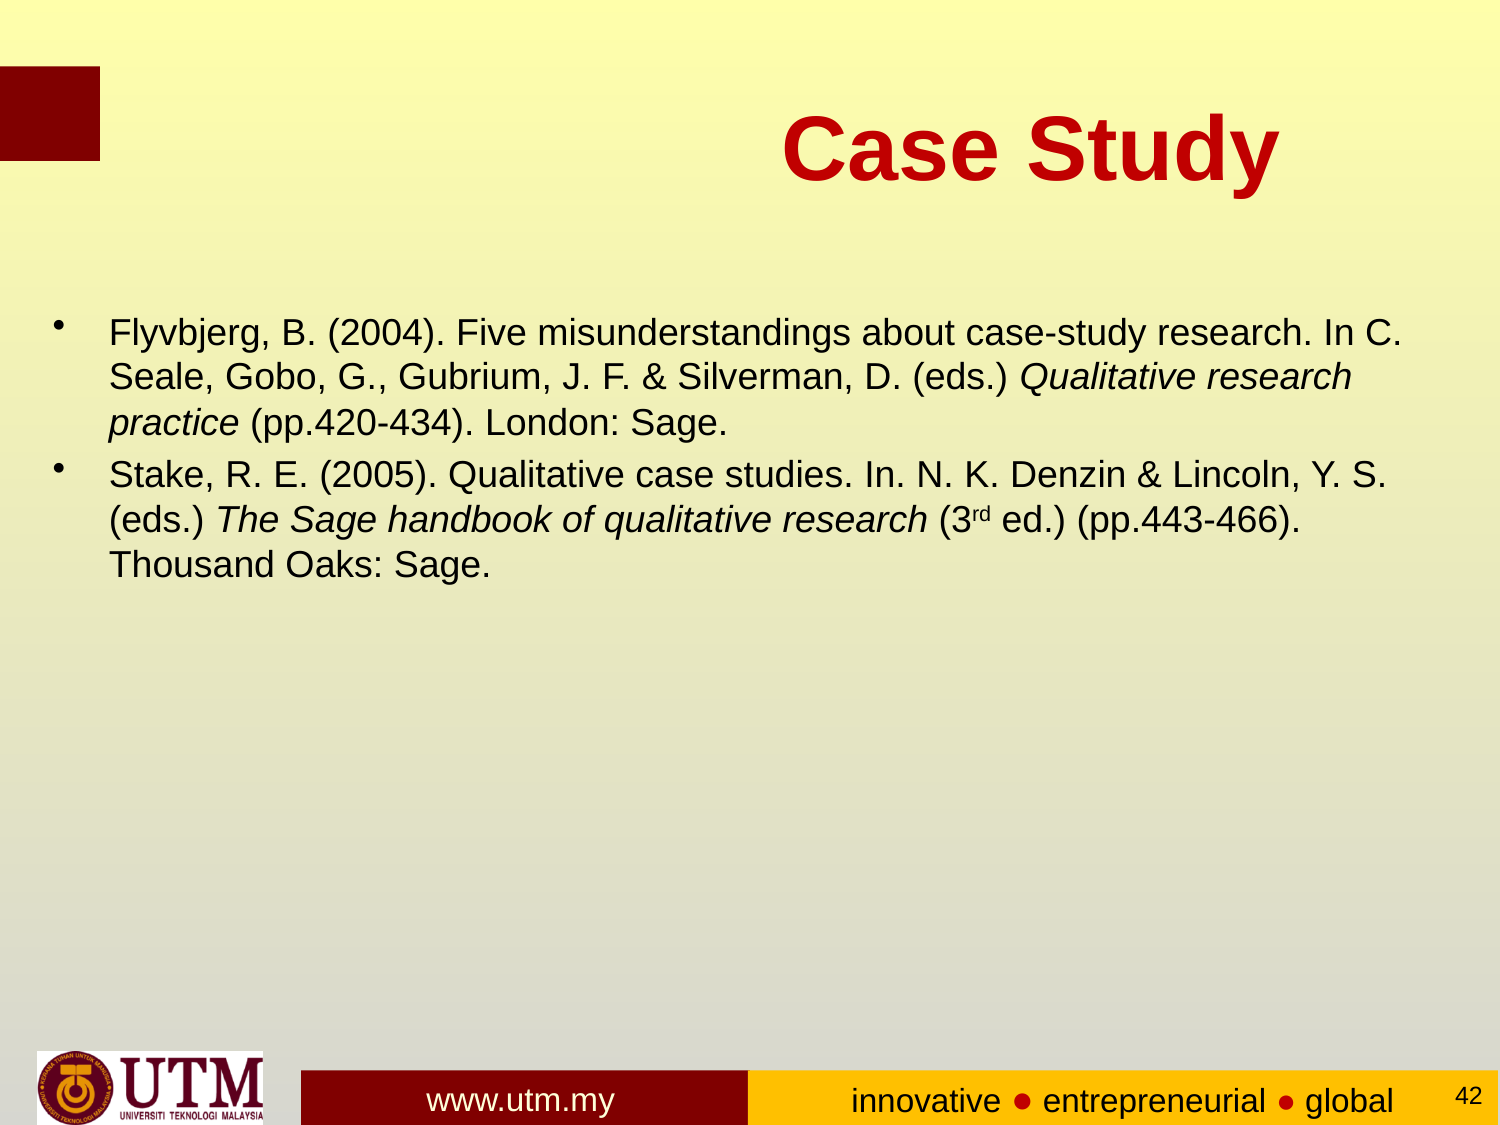

# Case Study
Flyvbjerg, B. (2004). Five misunderstandings about case-study research. In C. Seale, Gobo, G., Gubrium, J. F. & Silverman, D. (eds.) Qualitative research practice (pp.420-434). London: Sage.
Stake, R. E. (2005). Qualitative case studies. In. N. K. Denzin & Lincoln, Y. S. (eds.) The Sage handbook of qualitative research (3rd ed.) (pp.443-466). Thousand Oaks: Sage.